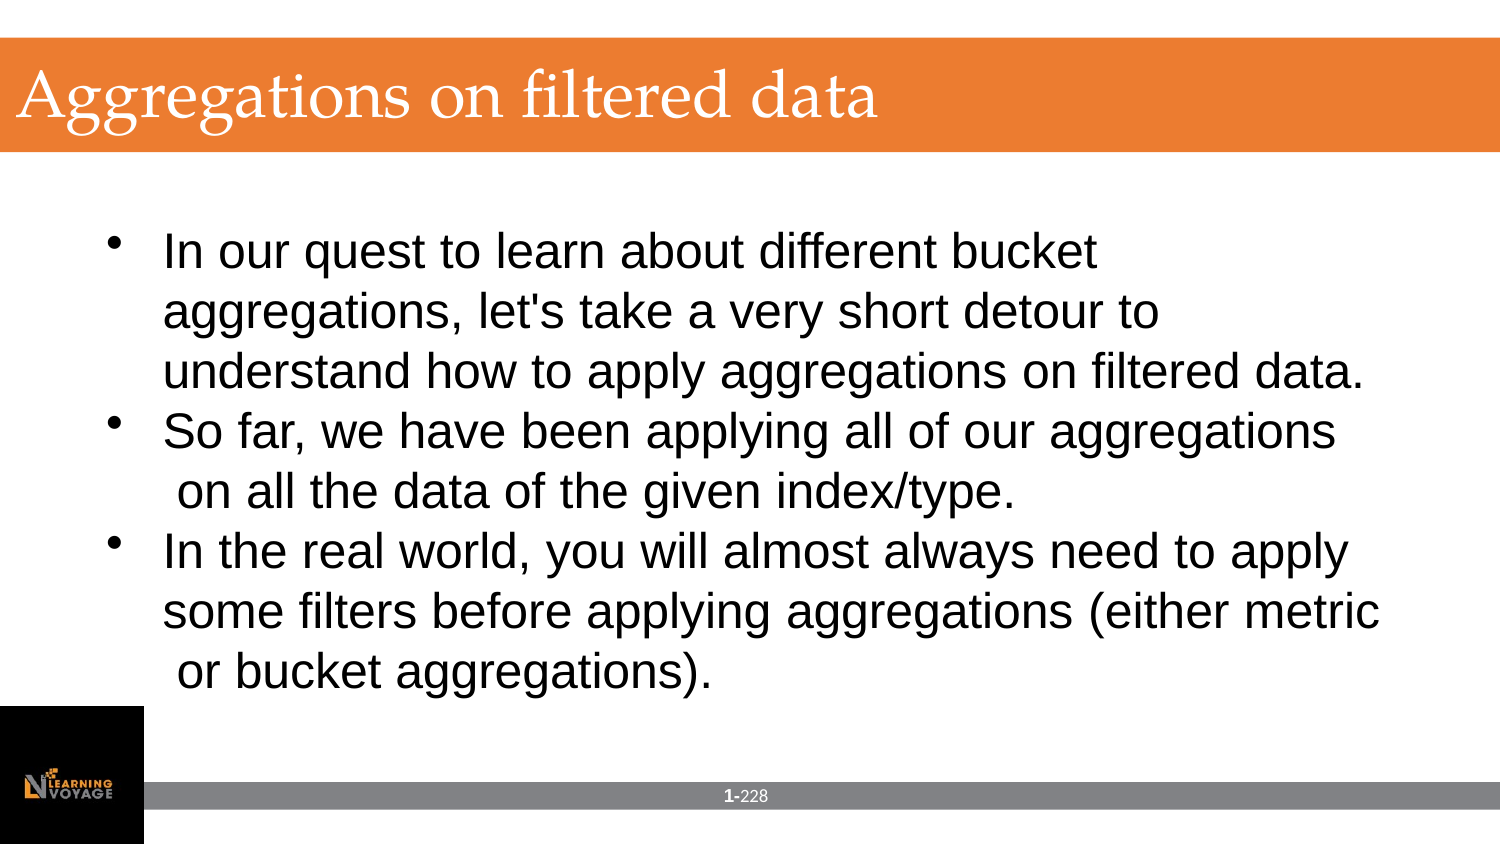

# Aggregations on filtered data
In our quest to learn about different bucket  aggregations, let's take a very short detour to  understand how to apply aggregations on filtered data.
So far, we have been applying all of our aggregations  on all the data of the given index/type.
In the real world, you will almost always need to apply  some filters before applying aggregations (either metric  or bucket aggregations).
1-228